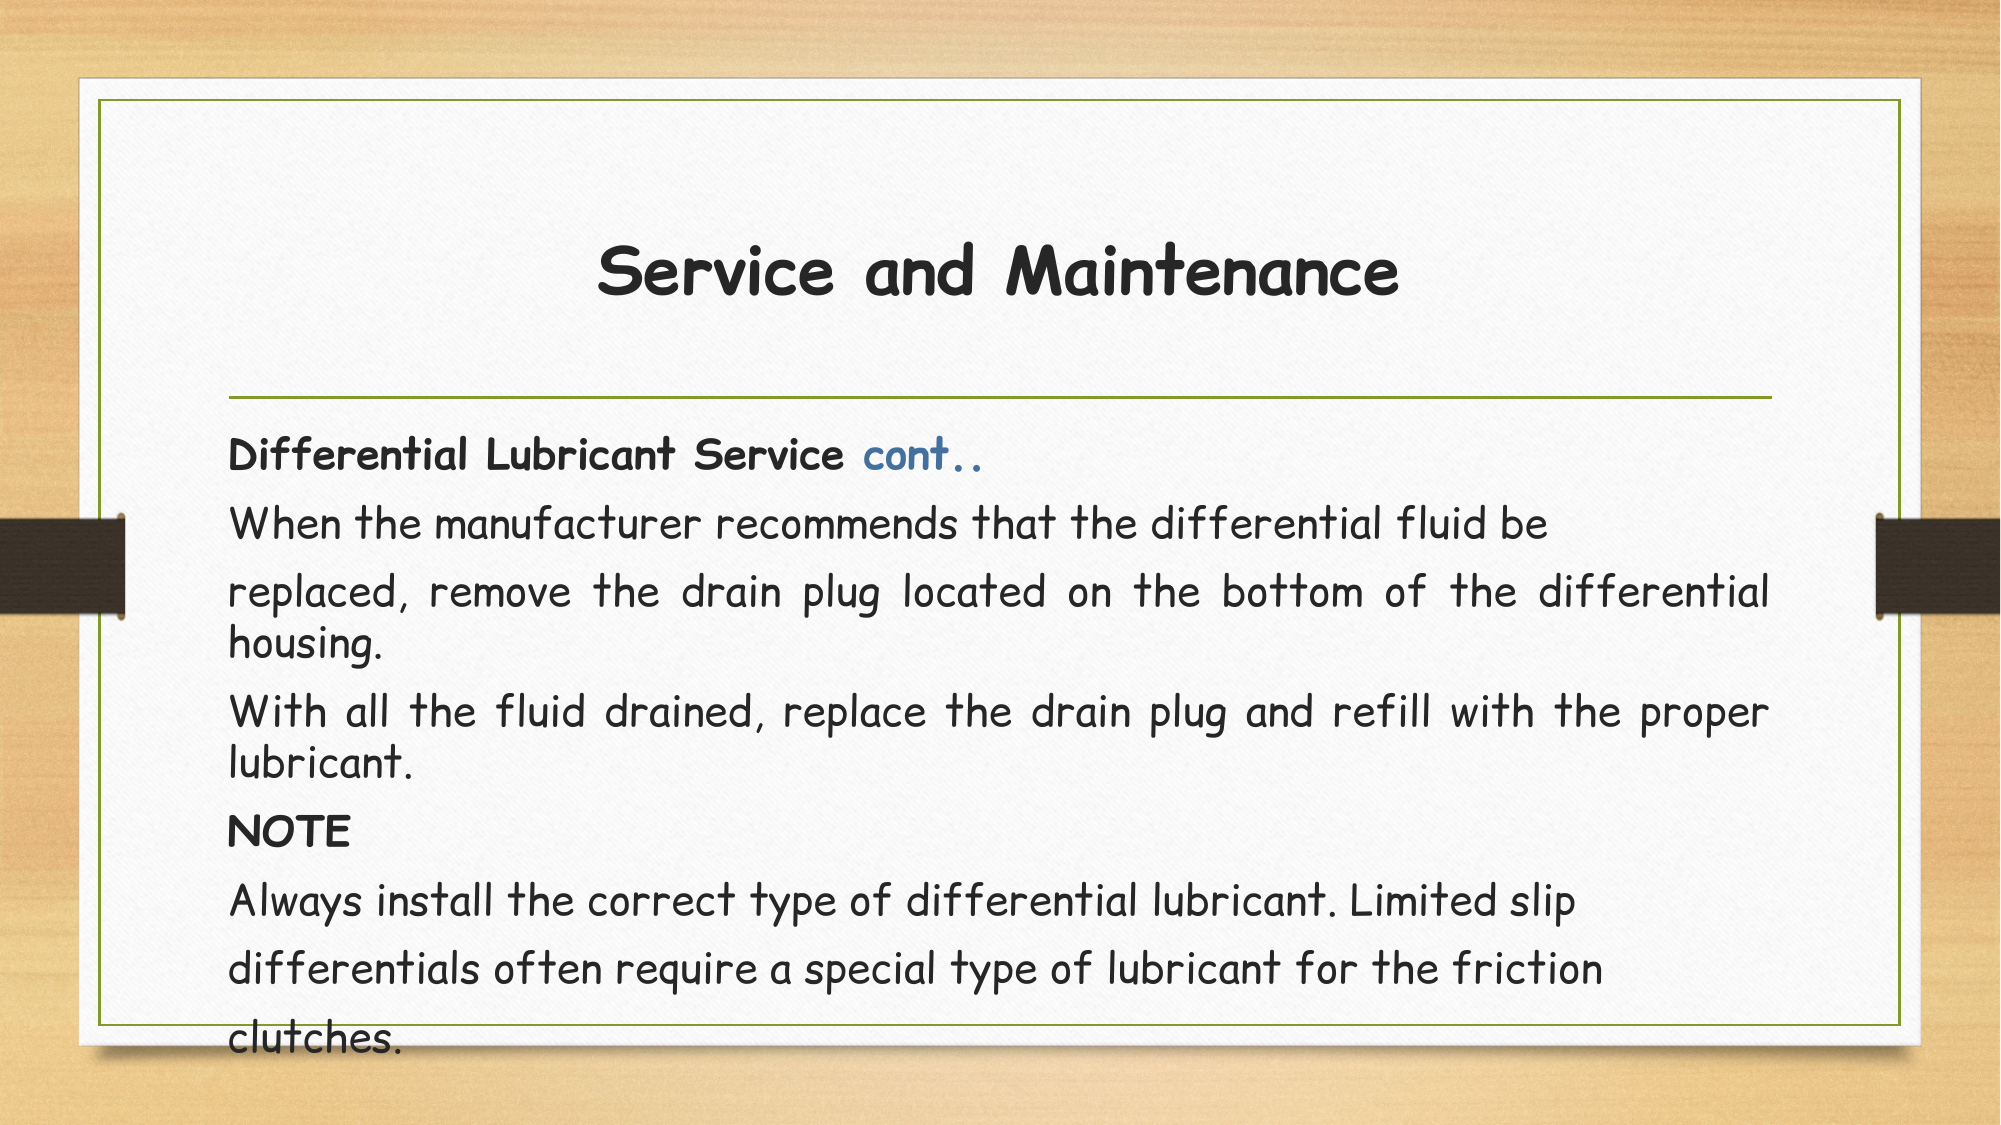

# Service and Maintenance
Differential Lubricant Service cont..
When the manufacturer recommends that the differential fluid be
replaced, remove the drain plug located on the bottom of the differential housing.
With all the fluid drained, replace the drain plug and refill with the proper lubricant.
NOTE
Always install the correct type of differential lubricant. Limited slip
differentials often require a special type of lubricant for the friction
clutches.